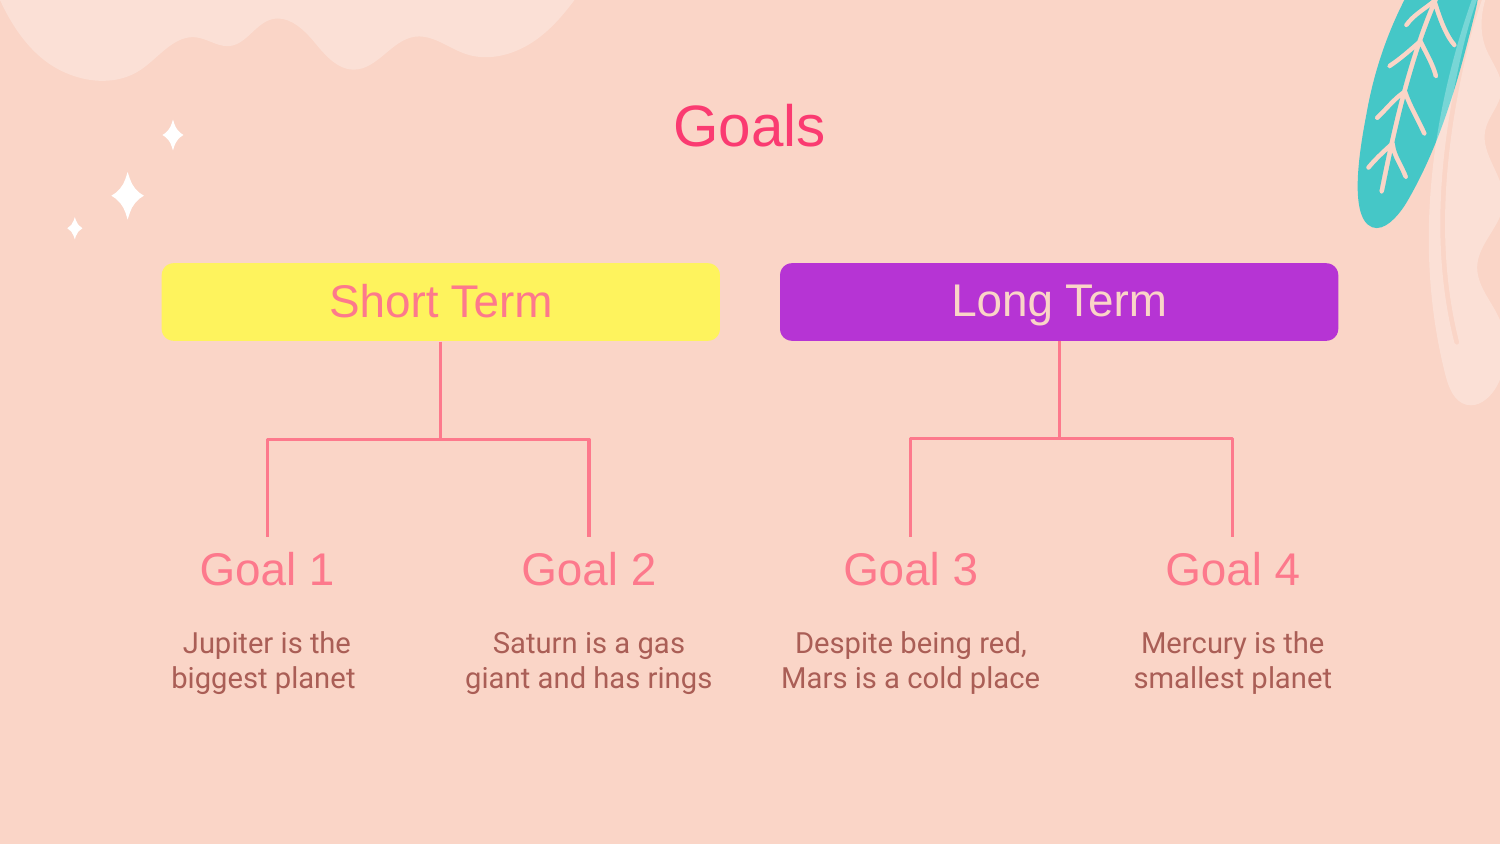

# Goals

Long Term
Short Term
Goal 1
Goal 2
Goal 3
Goal 4
Jupiter is the biggest planet
Saturn is a gas giant and has rings
Despite being red, Mars is a cold place
Mercury is the smallest planet